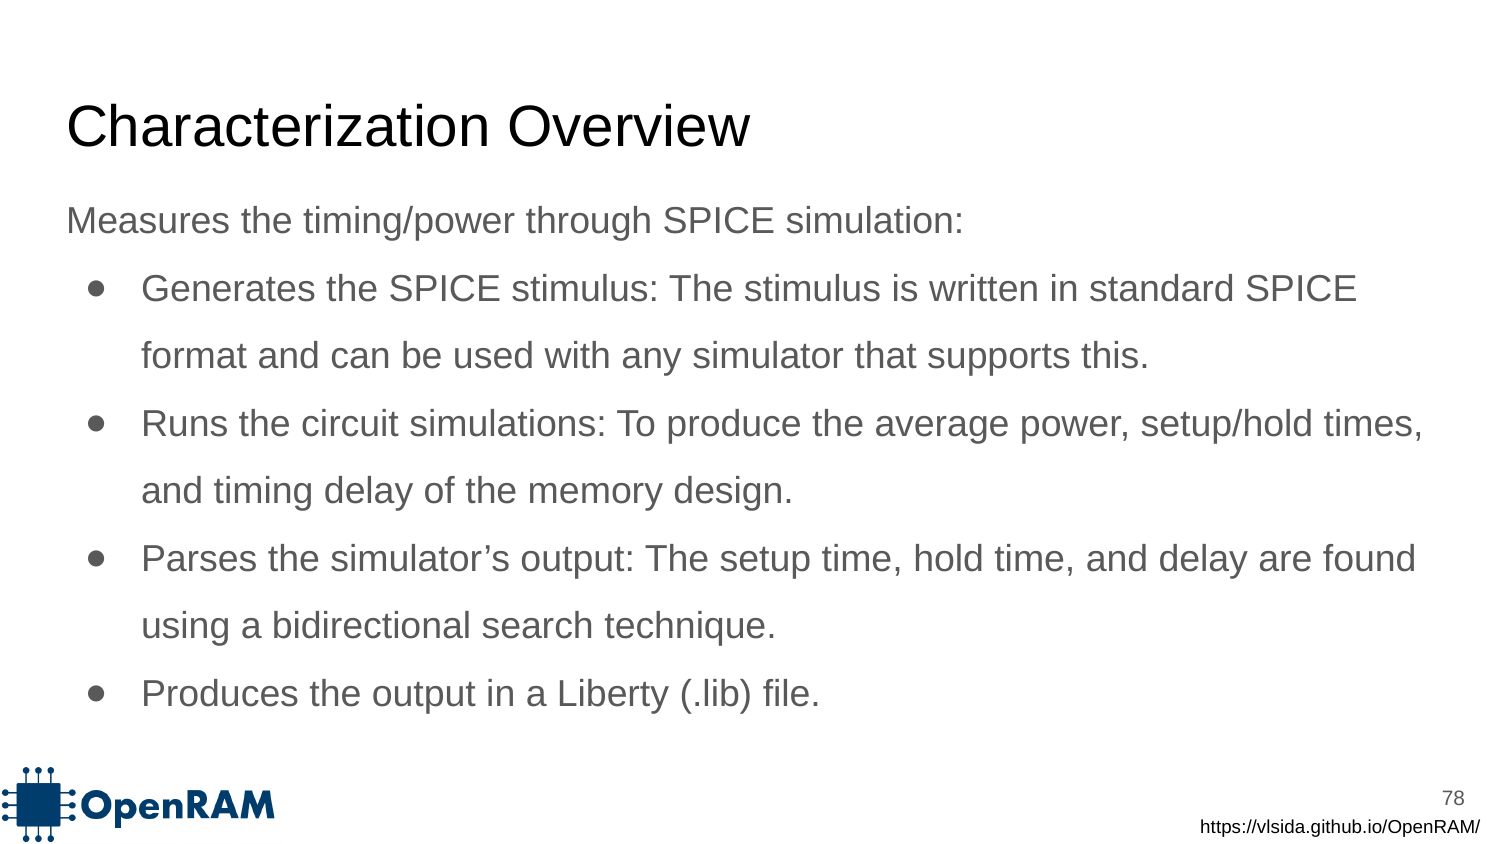

# Characterization Overview
Measures the timing/power through SPICE simulation:
Generates the SPICE stimulus: The stimulus is written in standard SPICE format and can be used with any simulator that supports this.
Runs the circuit simulations: To produce the average power, setup/hold times, and timing delay of the memory design.
Parses the simulator’s output: The setup time, hold time, and delay are found using a bidirectional search technique.
Produces the output in a Liberty (.lib) file.
78